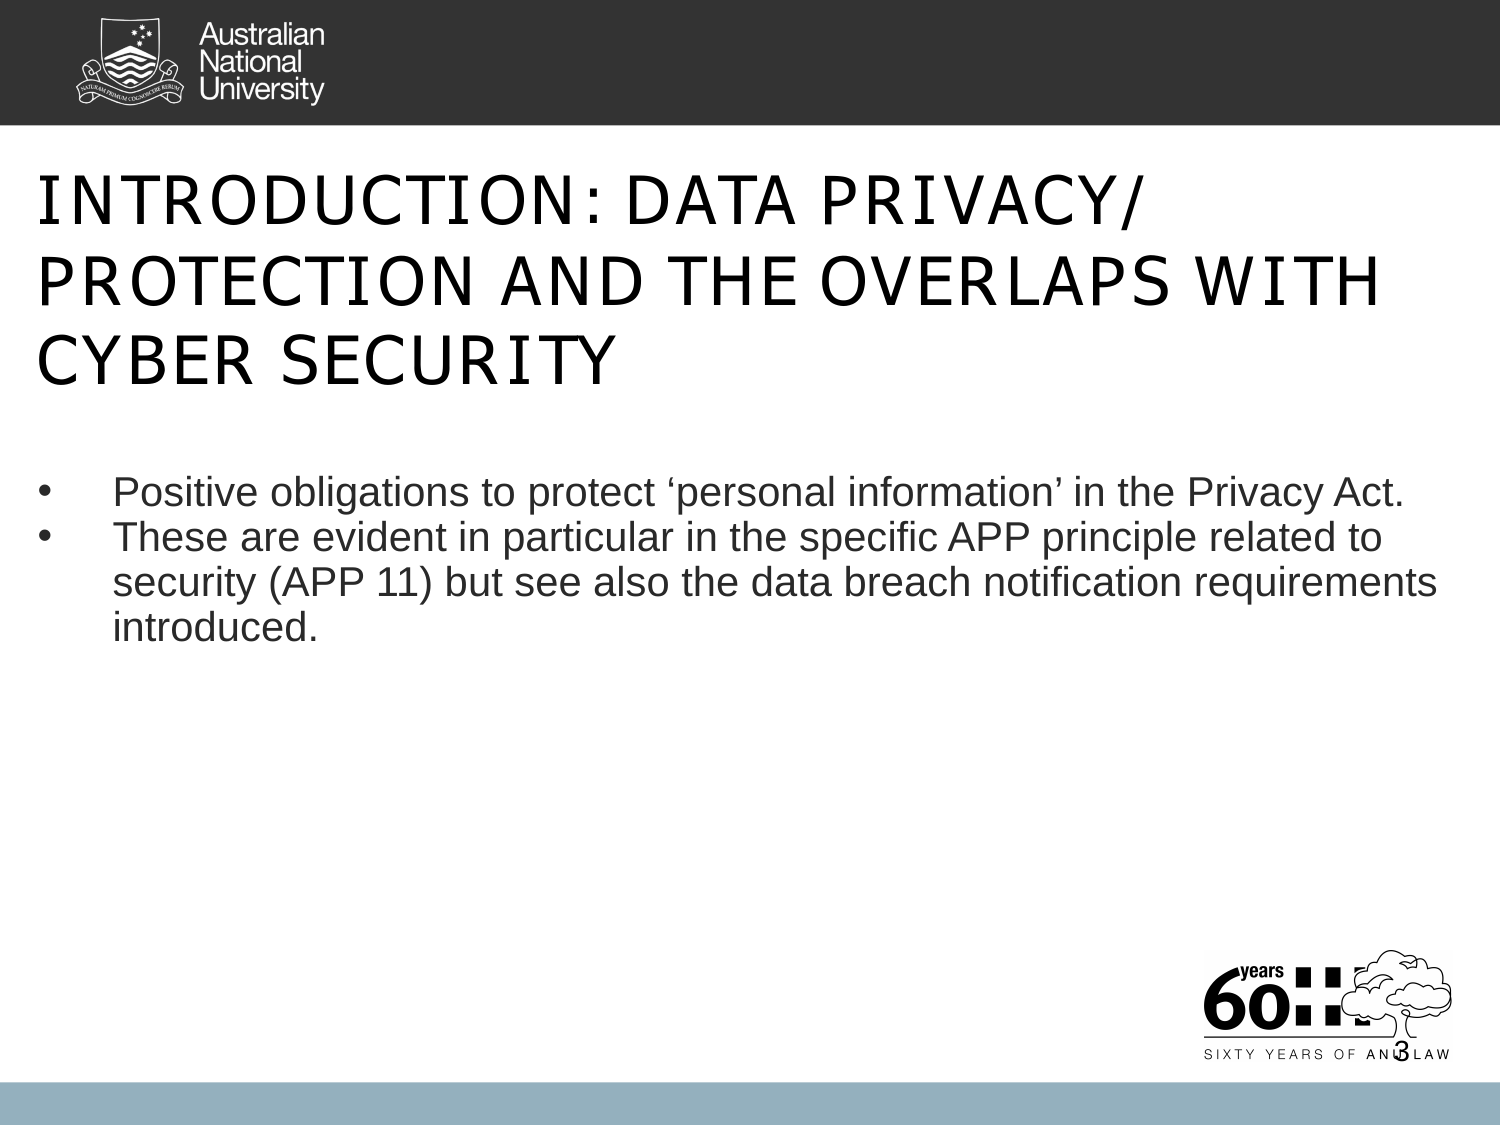

INTRODUCTION: DATA PRIVACY/ PROTECTION AND THE OVERLAPS WITH CYBER SECURITY
Positive obligations to protect ‘personal information’ in the Privacy Act.
These are evident in particular in the specific APP principle related to security (APP 11) but see also the data breach notification requirements introduced.
3